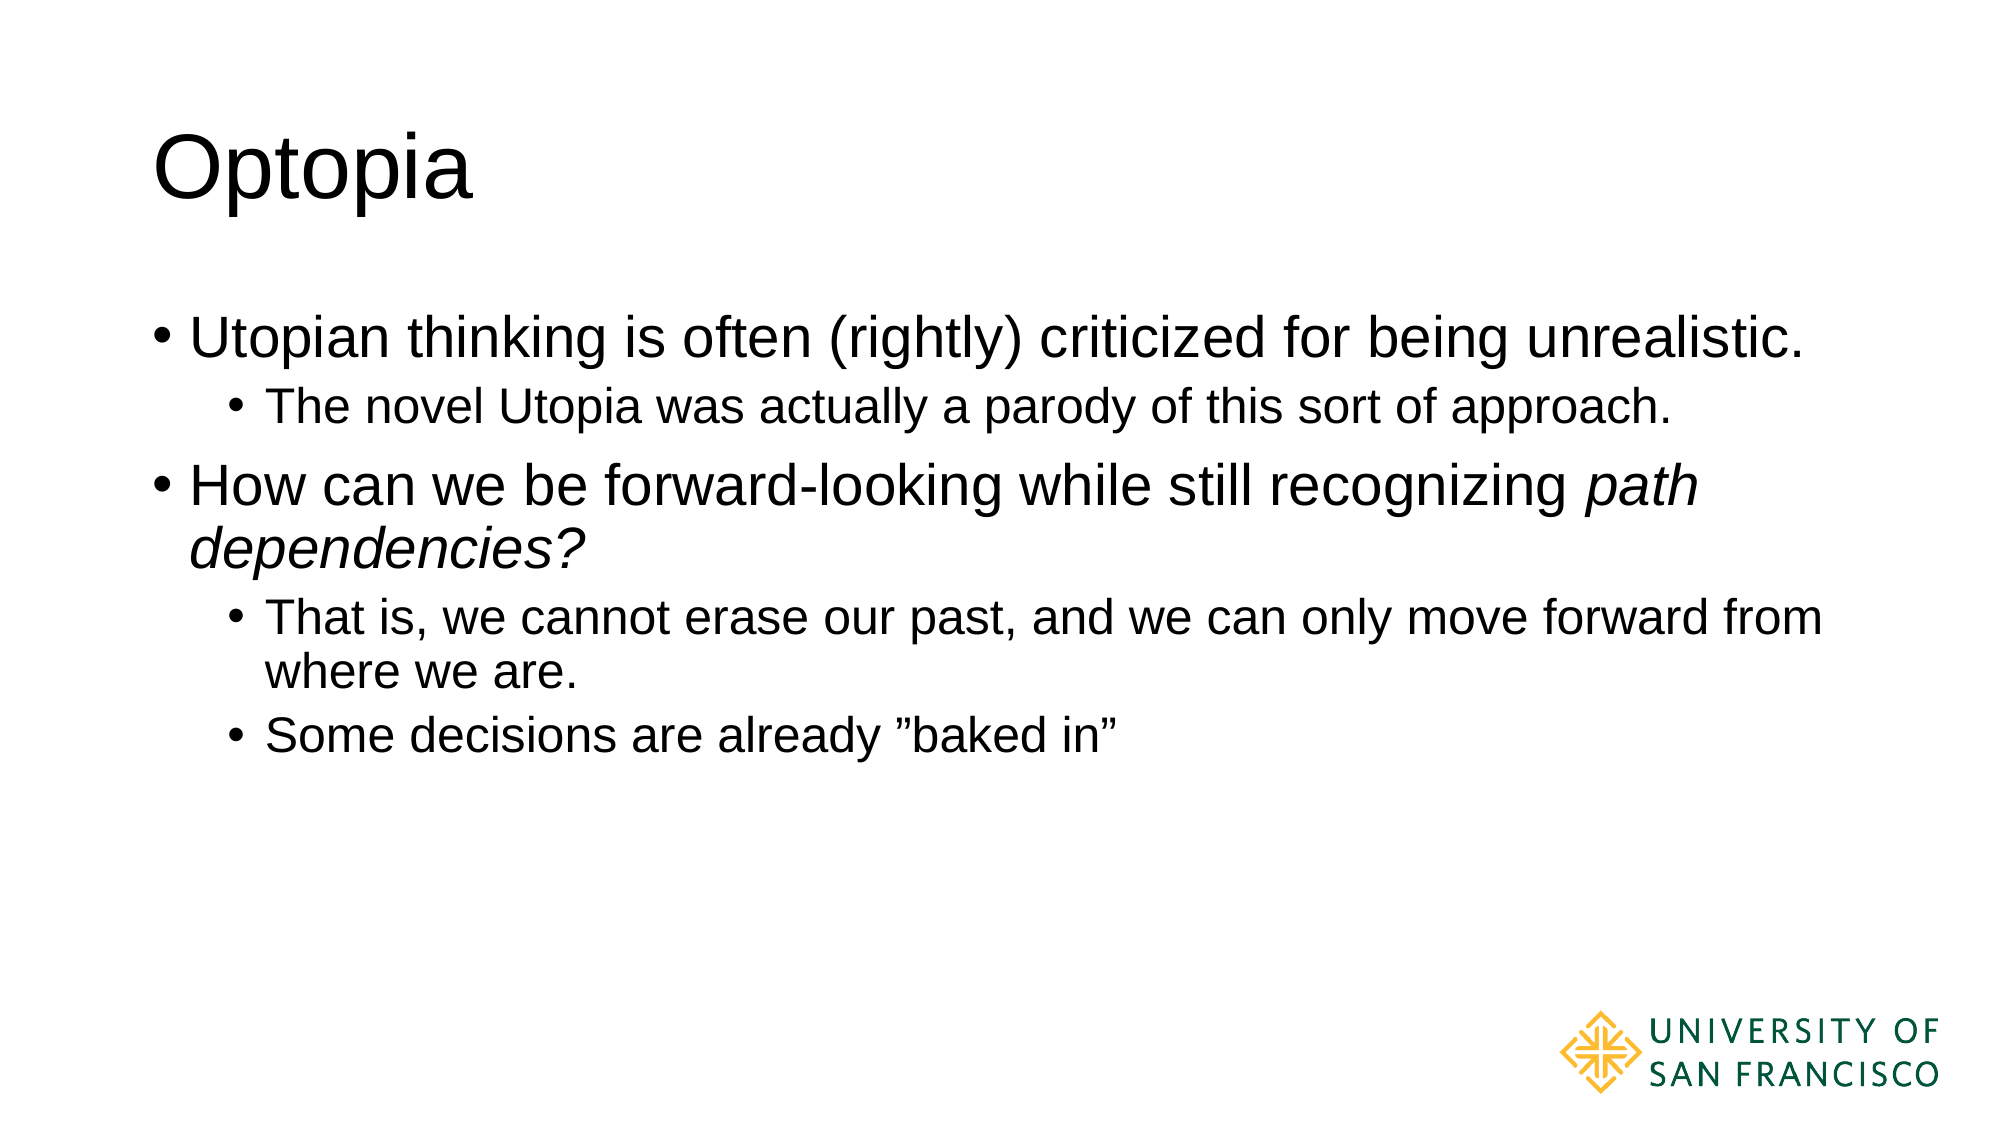

# Optopia
Utopian thinking is often (rightly) criticized for being unrealistic.
The novel Utopia was actually a parody of this sort of approach.
How can we be forward-looking while still recognizing path dependencies?
That is, we cannot erase our past, and we can only move forward from where we are.
Some decisions are already ”baked in”